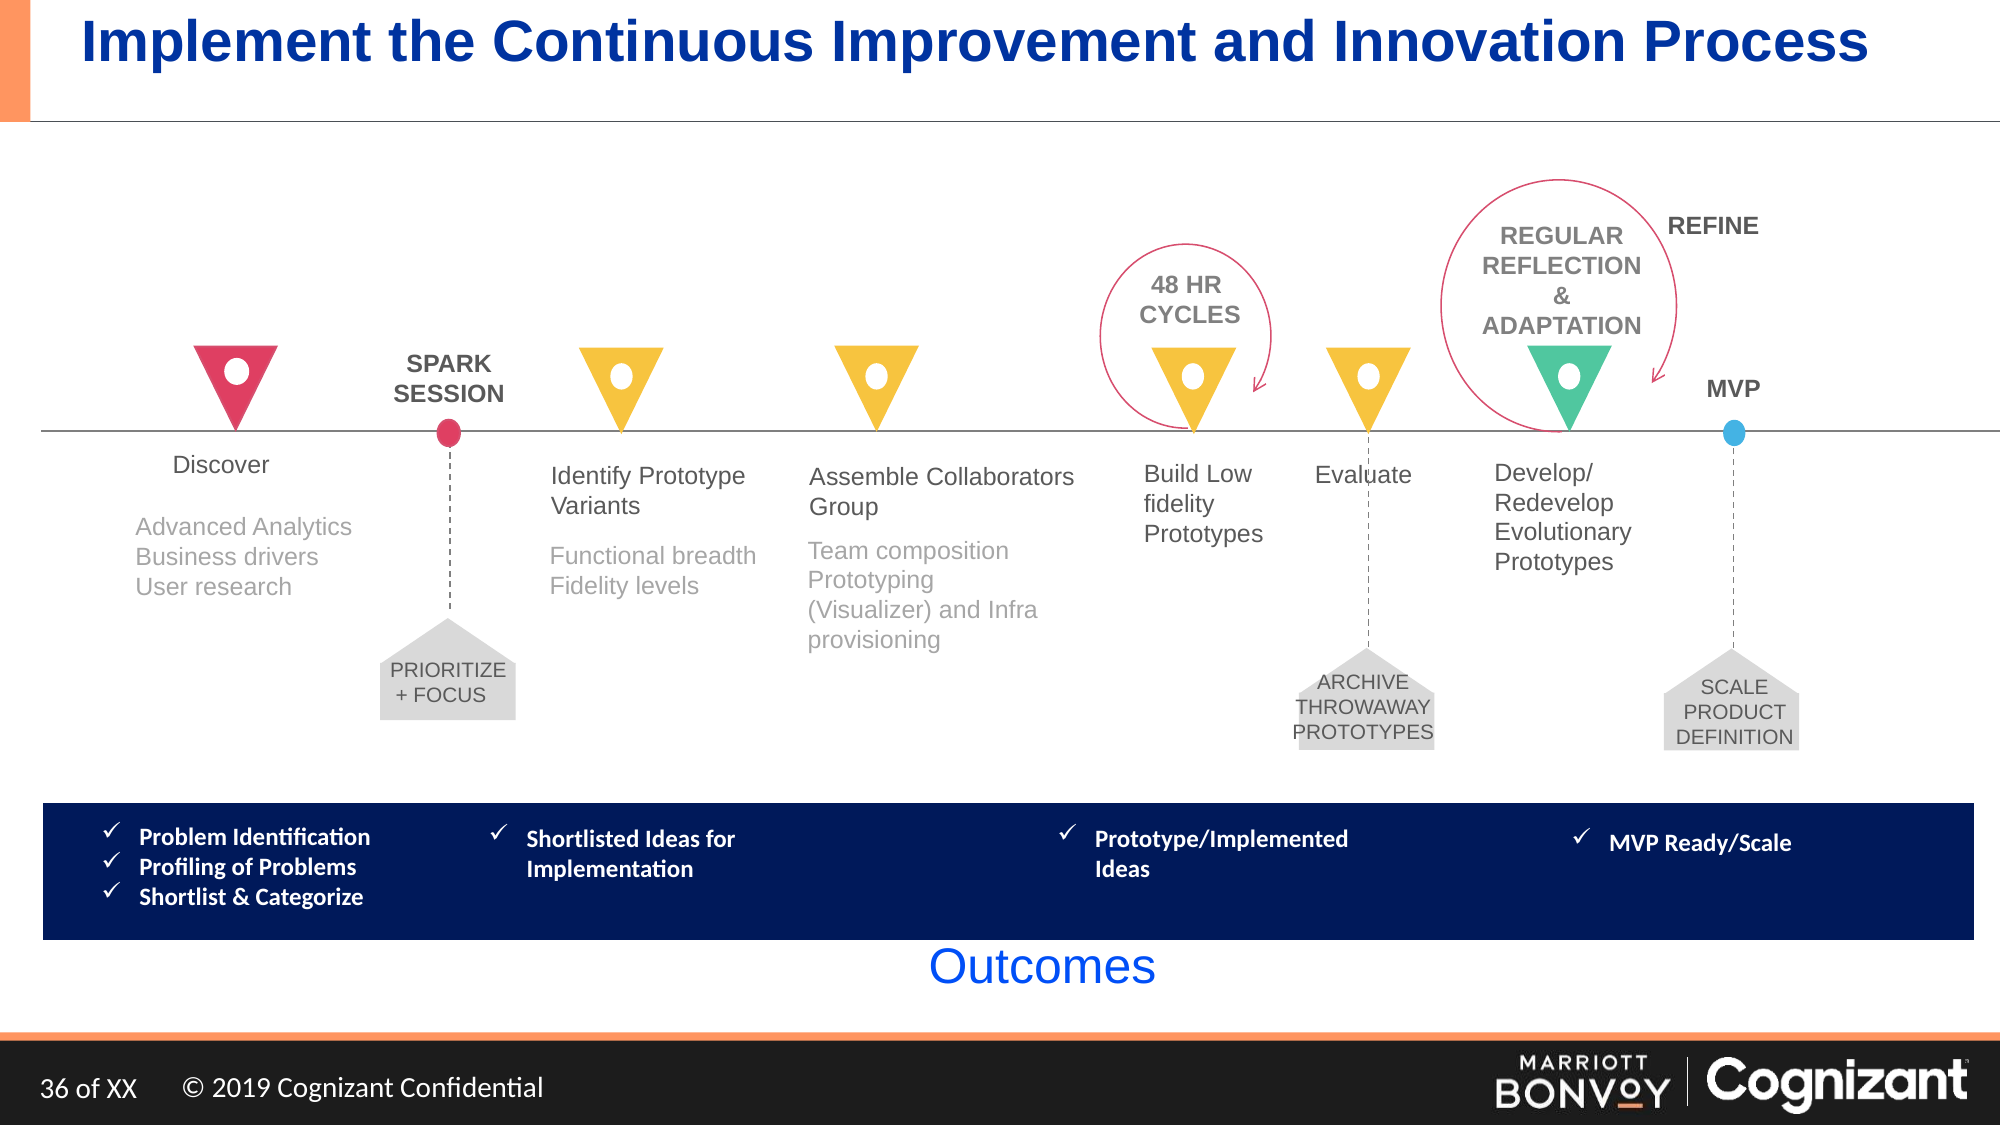

# Implement the Continuous Improvement and Innovation Process

REFINE
REGULAR REFLECTION & ADAPTATION
48 HR
CYCLES
SPARK SESSION

MVP
Discover
Develop/Redevelop Evolutionary Prototypes
Build Low fidelity Prototypes
Evaluate
Identify Prototype Variants
Assemble Collaborators Group
Advanced Analytics
Business drivers
User research
Team composition
Prototyping (Visualizer) and Infra provisioning
Functional breadth
Fidelity levels

PRIORITIZE
 + FOCUS
ARCHIVE THROWAWAY PROTOTYPES
SCALE PRODUCT DEFINITION
Problem Identification
Profiling of Problems
Shortlist & Categorize
Shortlisted Ideas for Implementation
Prototype/Implemented Ideas
MVP Ready/Scale

Outcomes